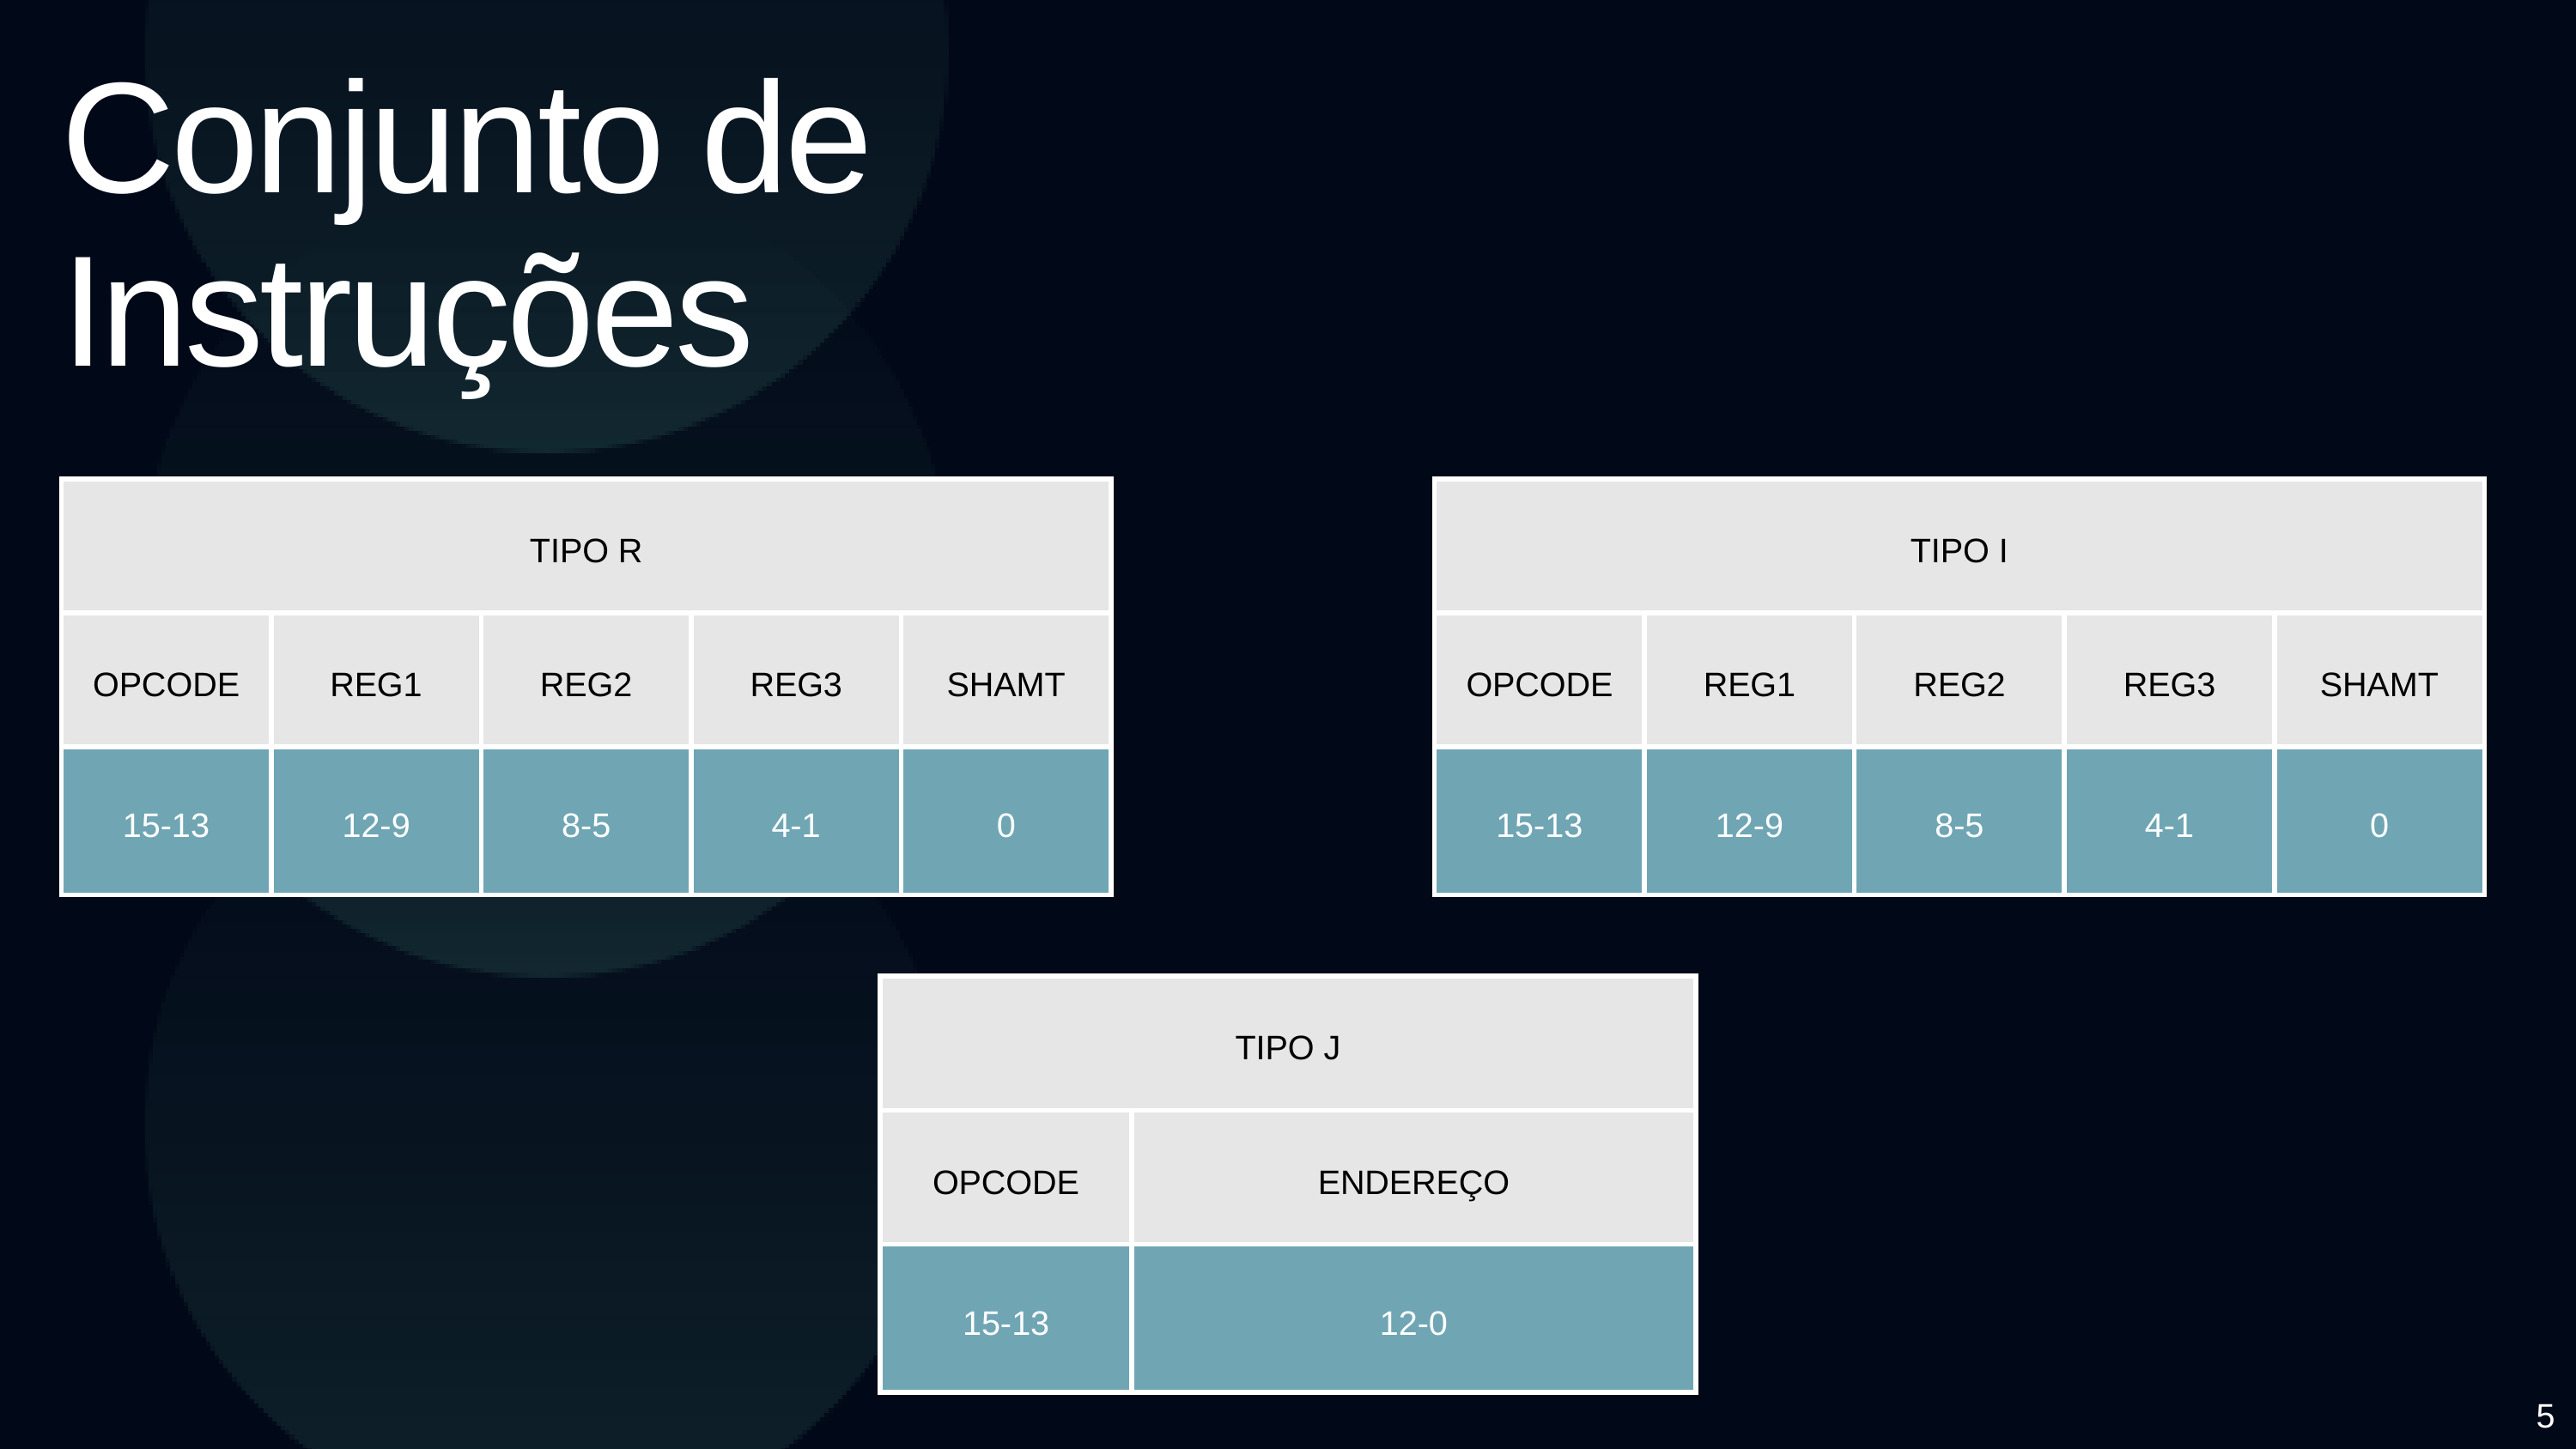

Conjunto de Instruções

| TIPO R | TIPO R | TIPO R | TIPO R | TIPO R |
| --- | --- | --- | --- | --- |
| OPCODE | REG1 | REG2 | REG3 | SHAMT |
| 15-13 | 12-9 | 8-5 | 4-1 | 0 |
| TIPO I | TIPO I | TIPO I | TIPO I | TIPO I |
| --- | --- | --- | --- | --- |
| OPCODE | REG1 | REG2 | REG3 | SHAMT |
| 15-13 | 12-9 | 8-5 | 4-1 | 0 |

| TIPO J | TIPO J | TIPO J | TIPO J |
| --- | --- | --- | --- |
| OPCODE | ENDEREÇO | ENDEREÇO | ENDEREÇO |
| 15-13 | 12-0 | 12-0 | 12-0 |
5